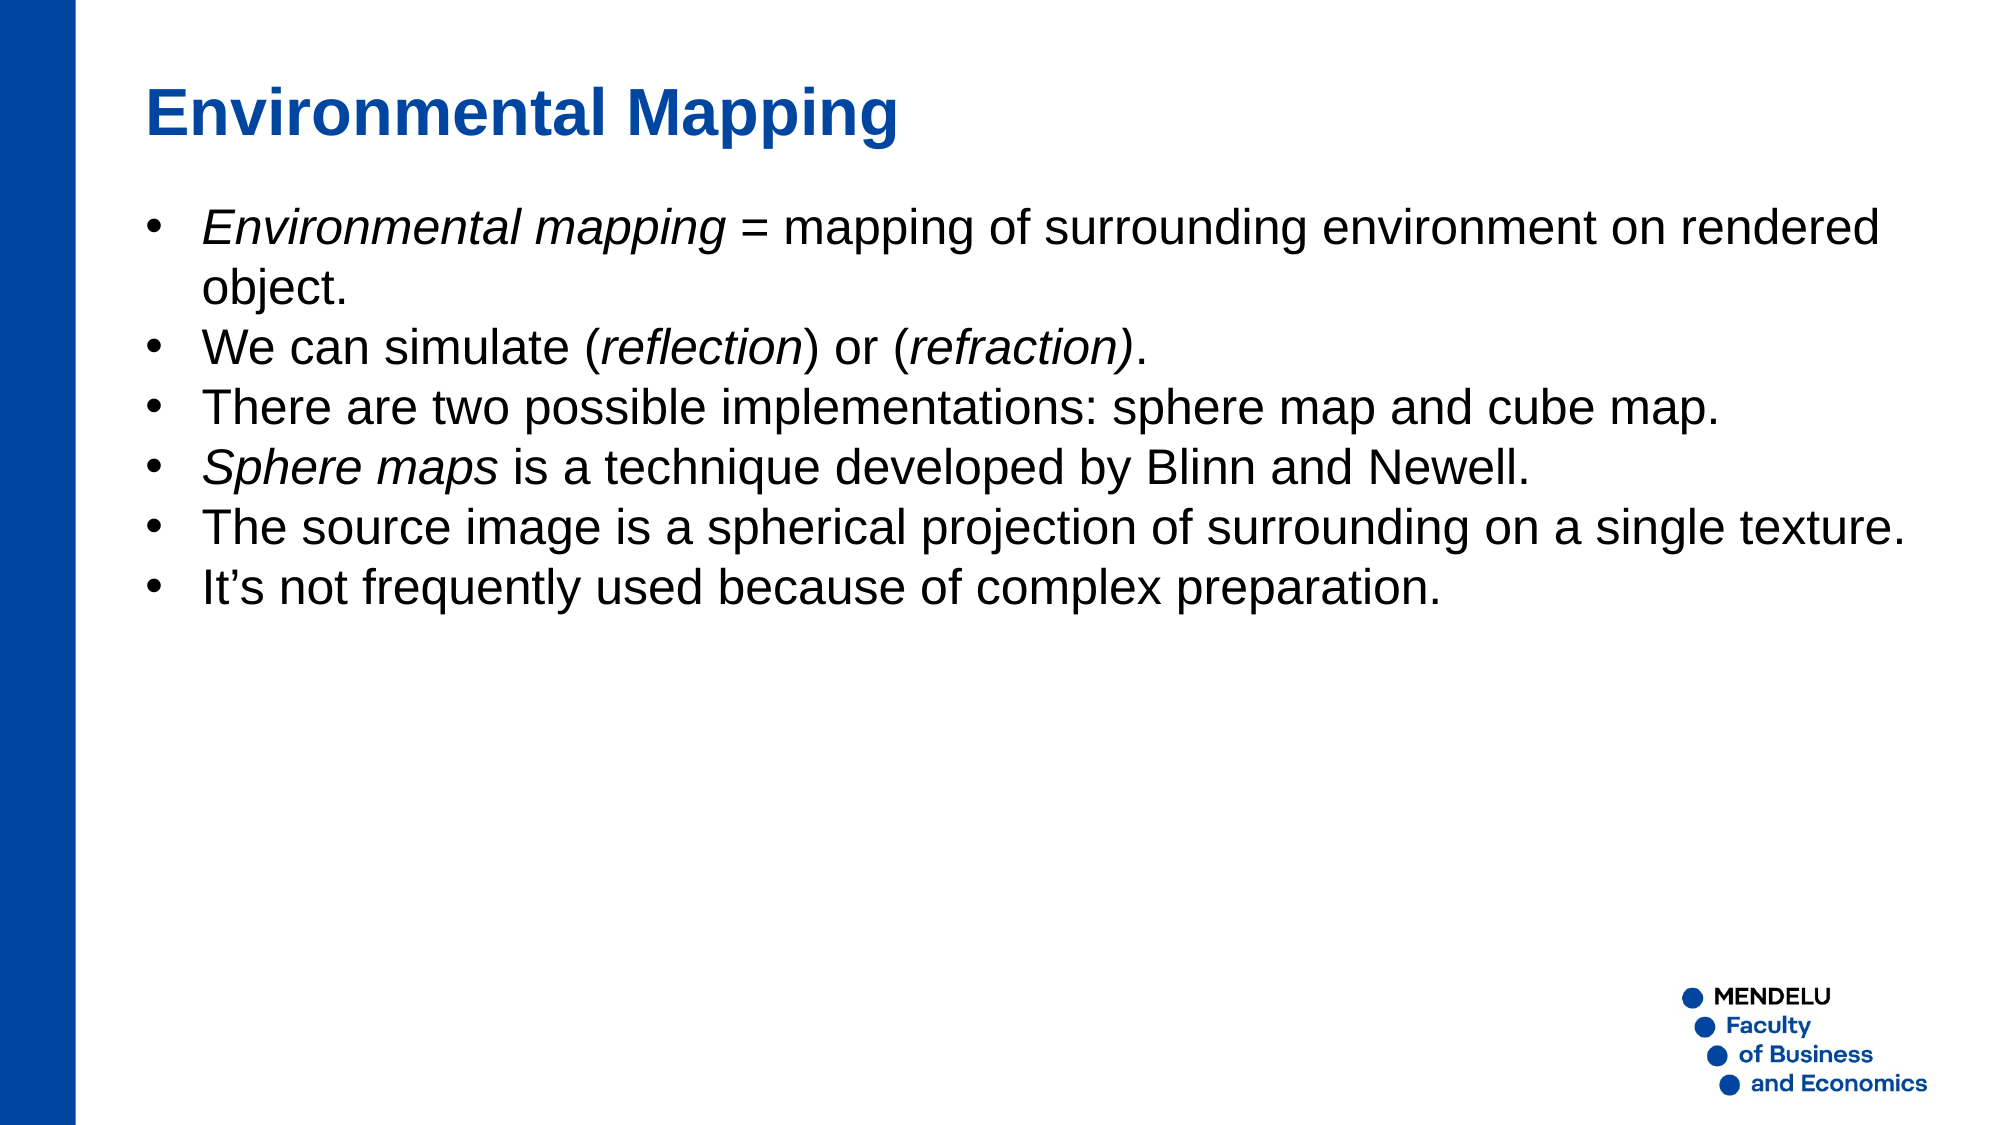

Environmental Mapping
Environmental mapping = mapping of surrounding environment on rendered object.
We can simulate (reflection) or (refraction).
There are two possible implementations: sphere map and cube map.
Sphere maps is a technique developed by Blinn and Newell.
The source image is a spherical projection of surrounding on a single texture.
It’s not frequently used because of complex preparation.